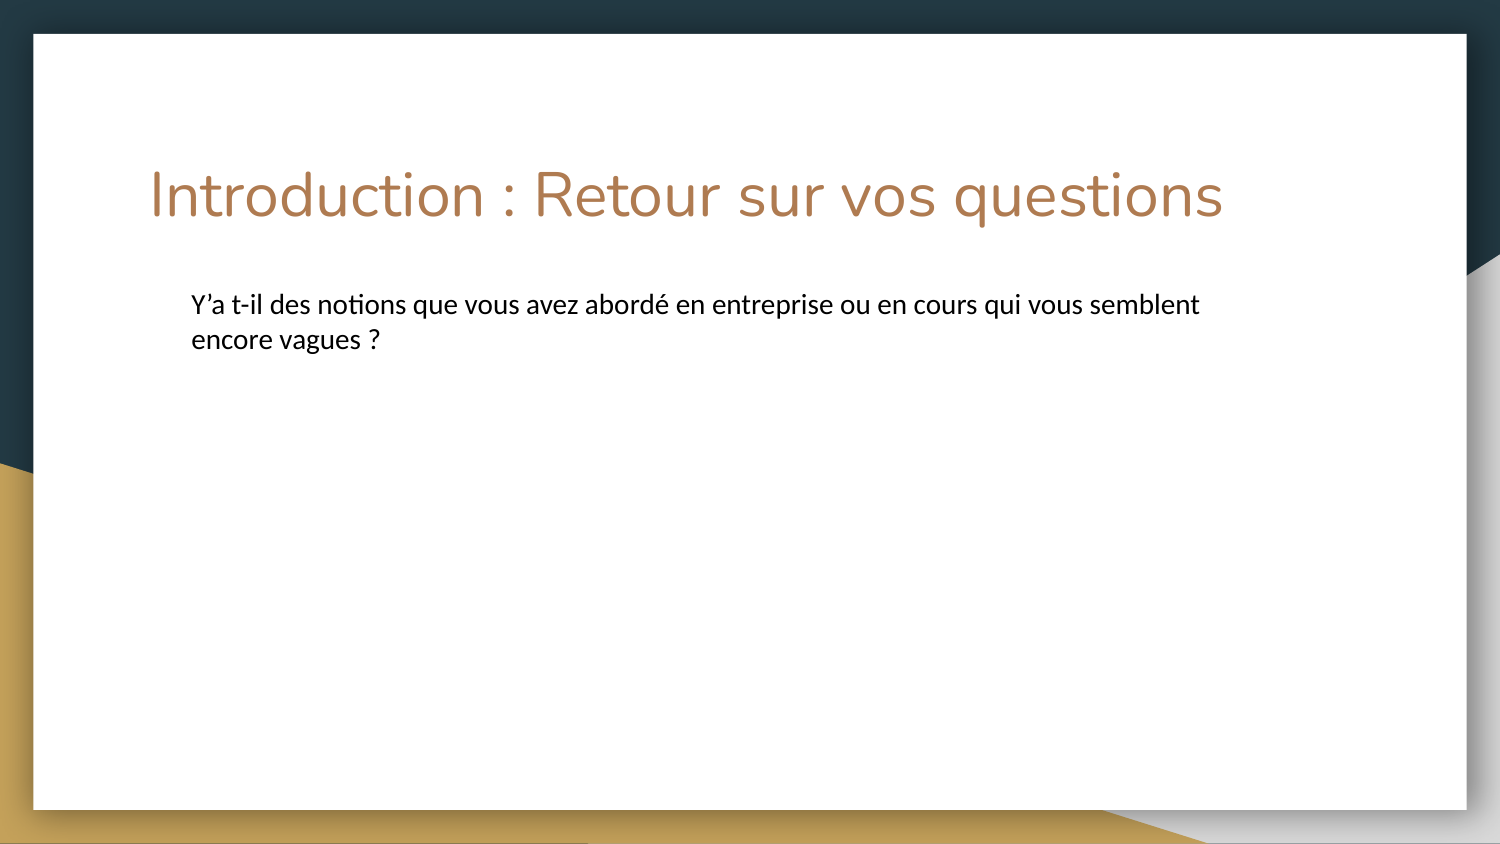

# Introduction : Retour sur vos questions
Y’a t-il des notions que vous avez abordé en entreprise ou en cours qui vous semblent encore vagues ?